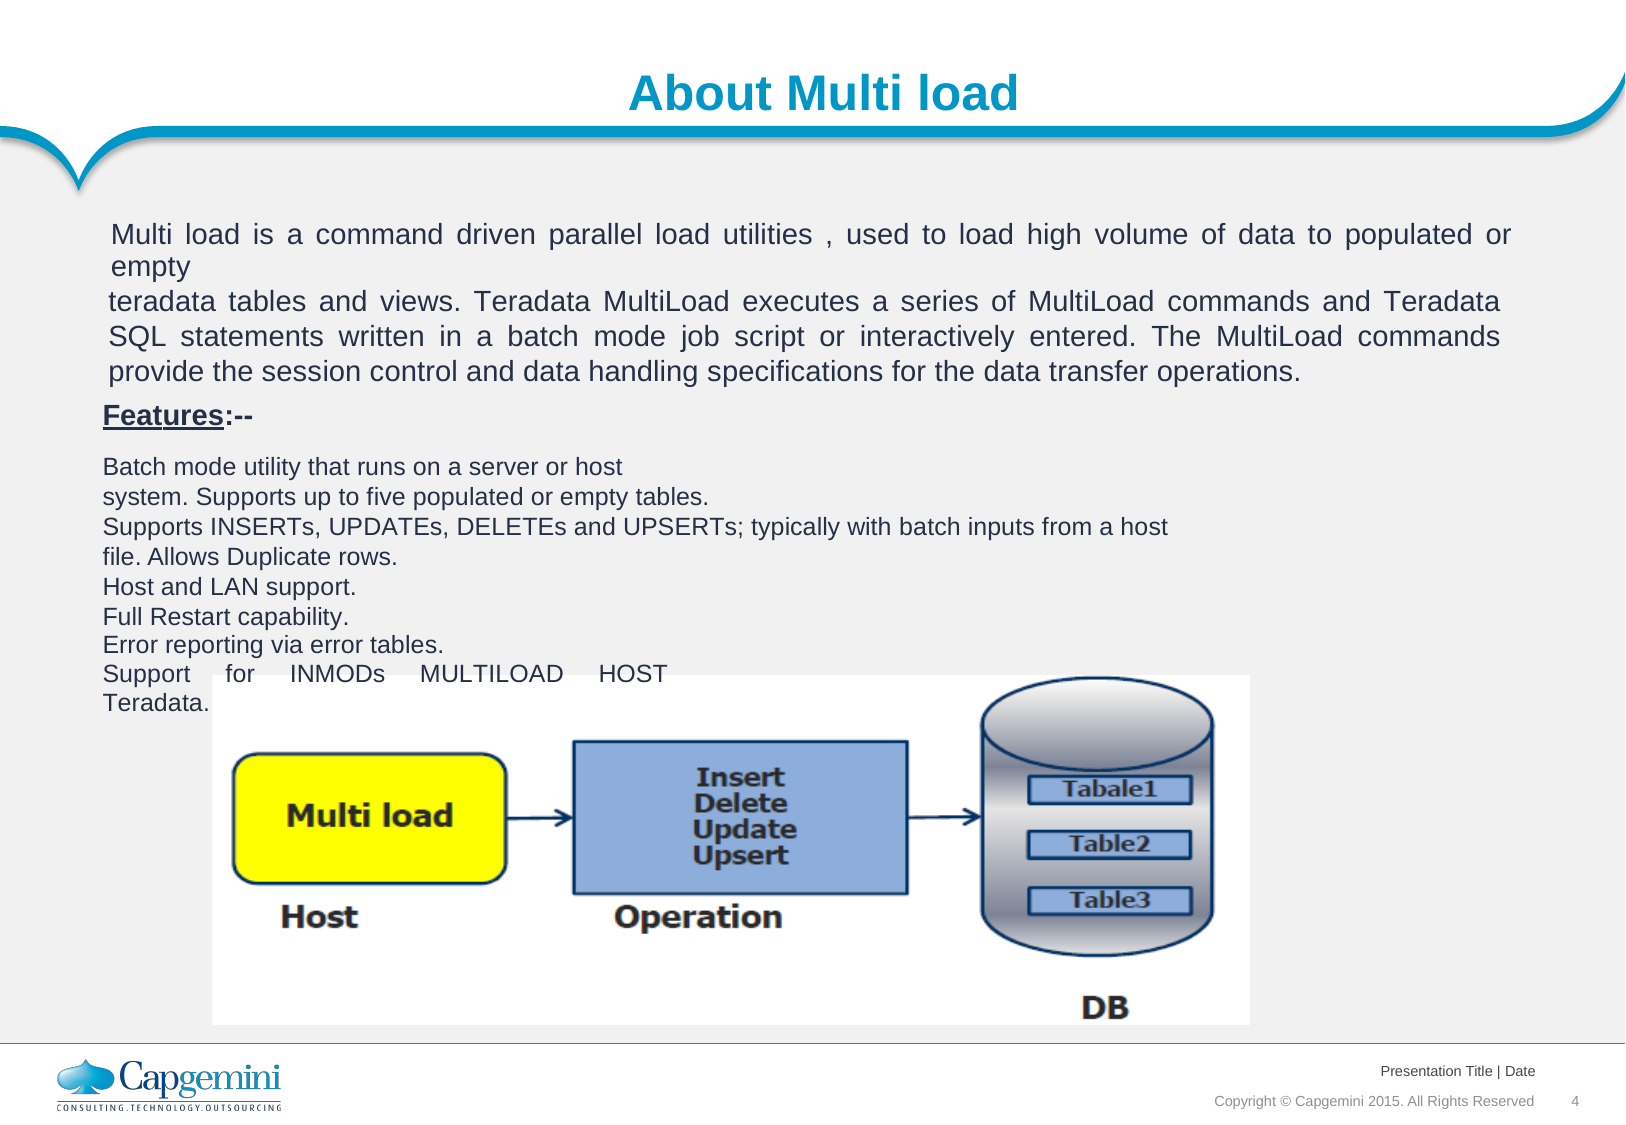

About Multi load

Multi load is a command driven parallel load utilities , used to load high volume of data to populated or empty
teradata tables and views. Teradata MultiLoad executes a series of MultiLoad commands and Teradata SQL statements written in a batch mode job script or interactively entered. The MultiLoad commands provide the session control and data handling specifications for the data transfer operations.
Features:--
Batch mode utility that runs on a server or host system. Supports up to five populated or empty tables.
Supports INSERTs, UPDATEs, DELETEs and UPSERTs; typically with batch inputs from a host file. Allows Duplicate rows.
Host and LAN support. Full Restart capability.
Error reporting via error tables.
Support for INMODs MULTILOAD HOST Teradata.

Presentation Title | Date
Copyright © Capgemini 2015. All Rights Reserved         4